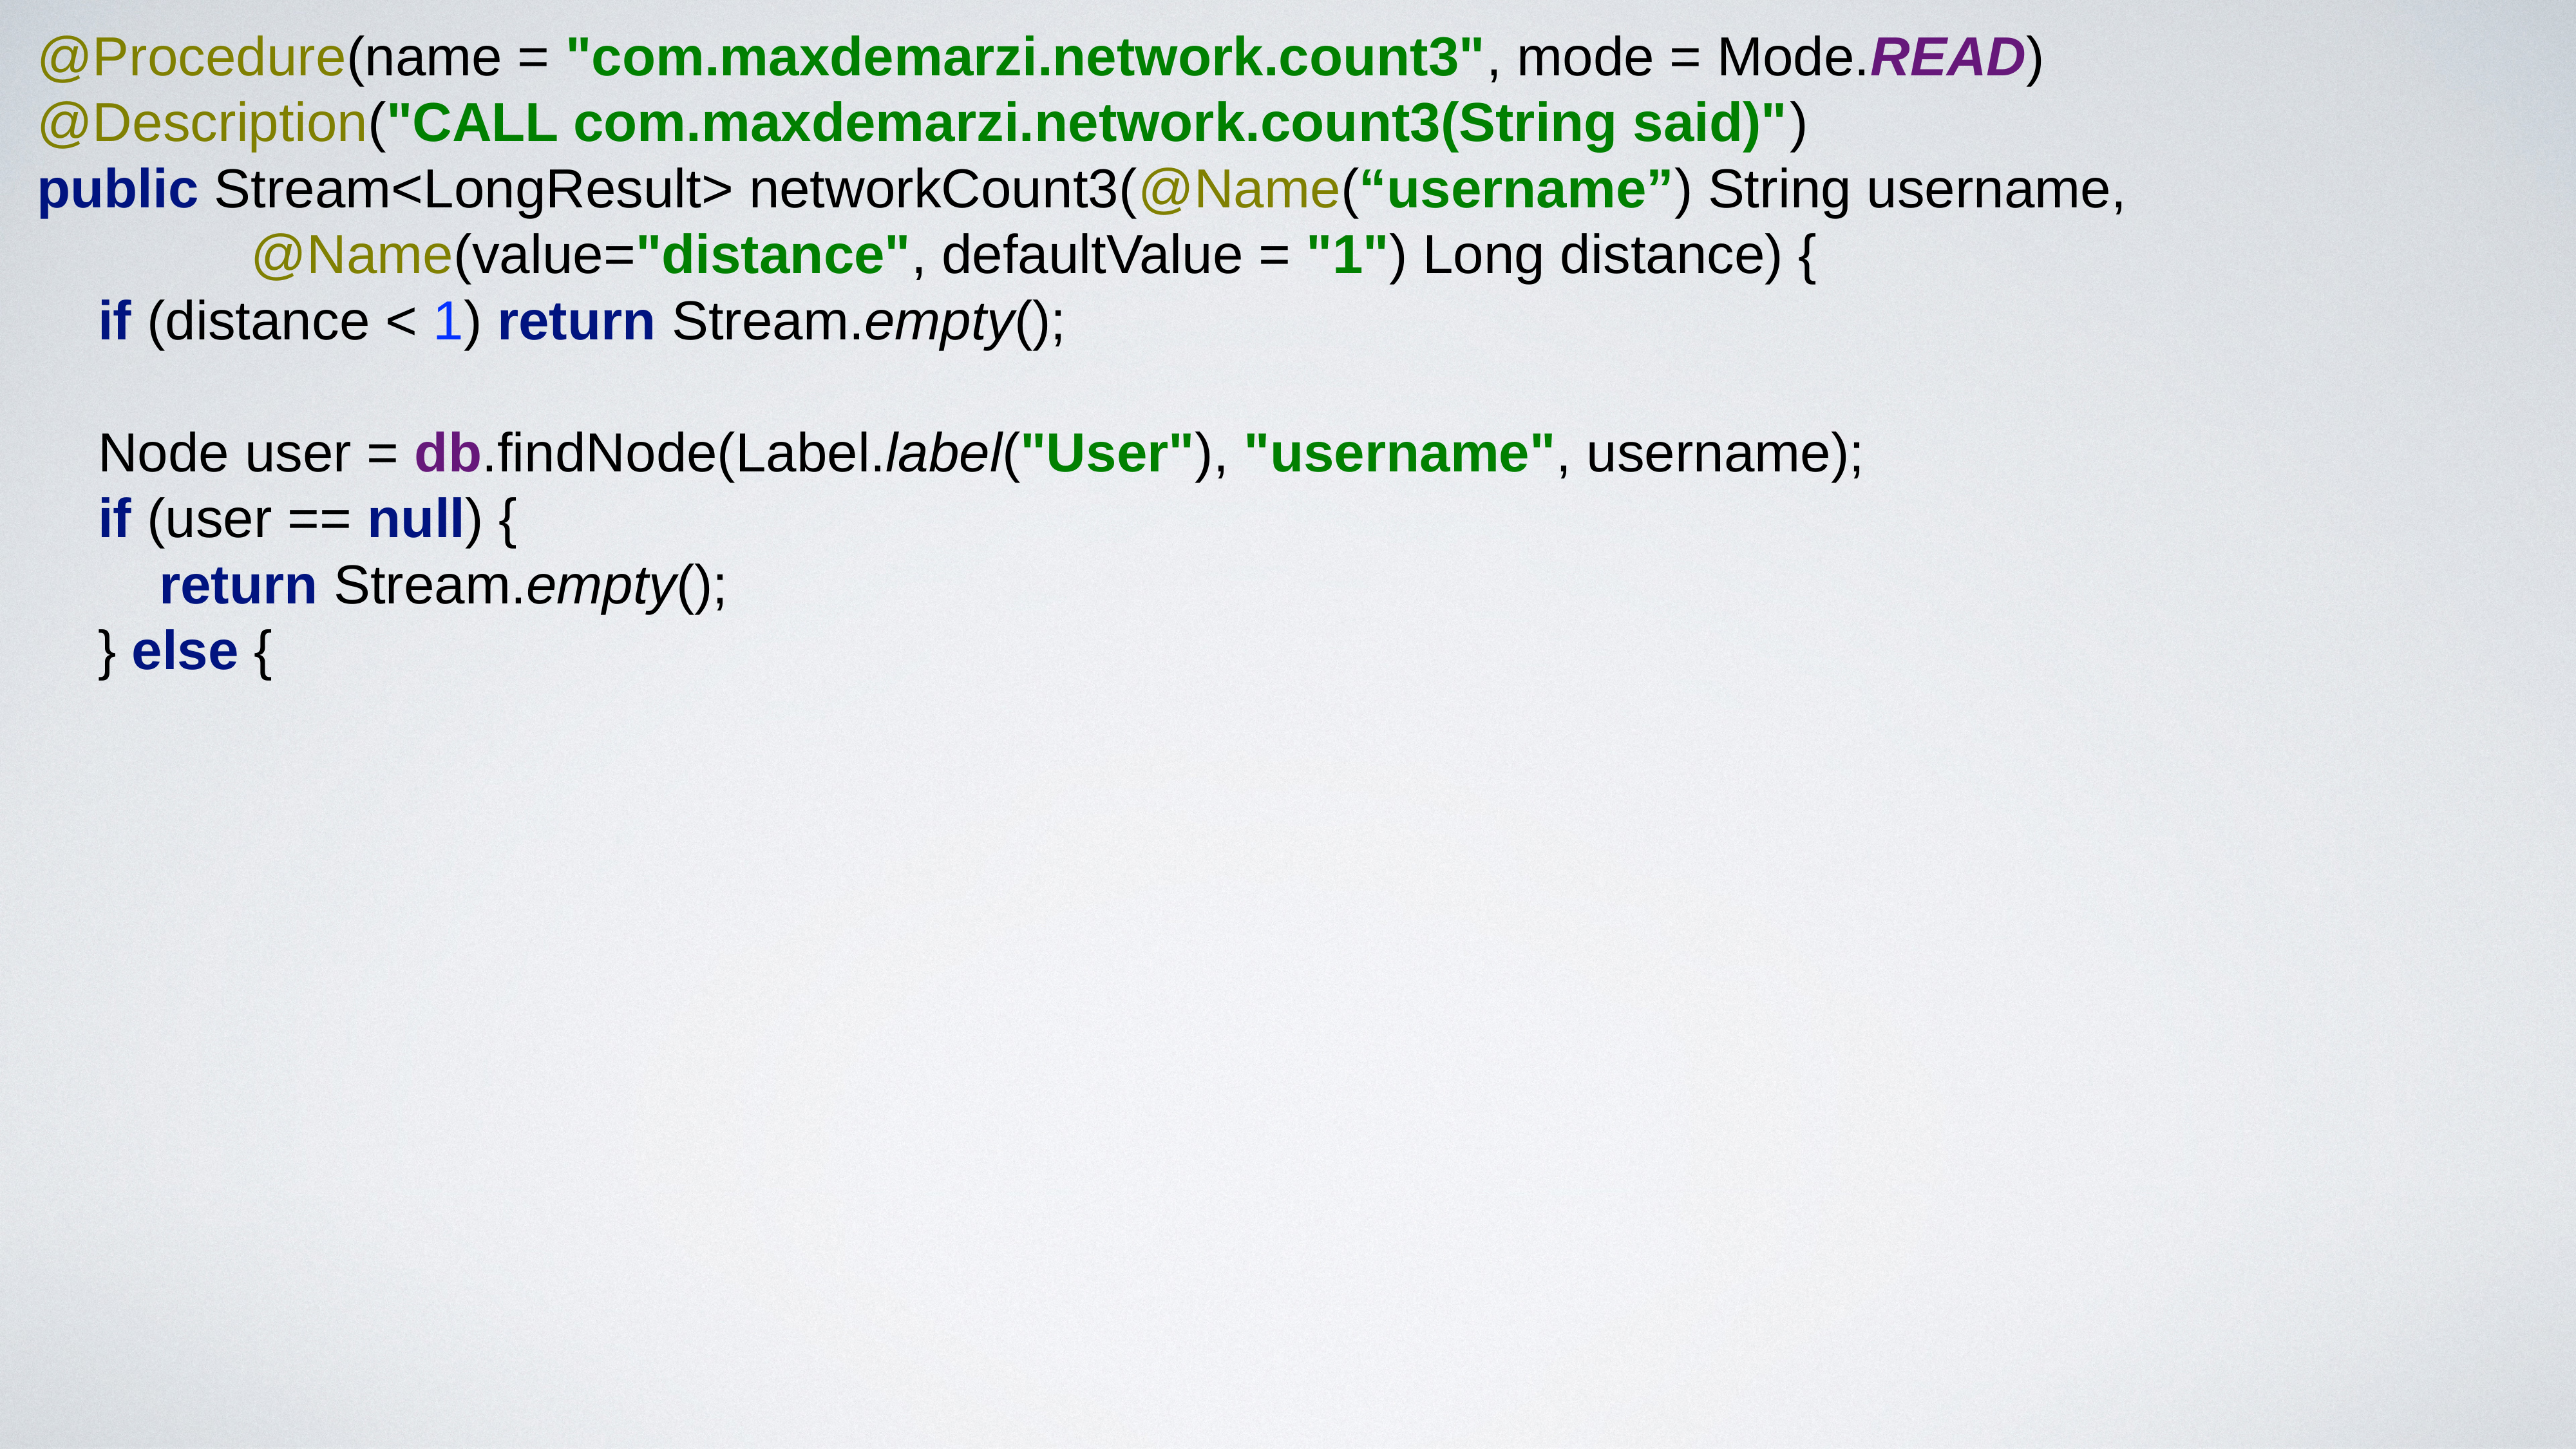

@Procedure(name = "com.maxdemarzi.network.count3", mode = Mode.READ)
@Description("CALL com.maxdemarzi.network.count3(String said)")
public Stream<LongResult> networkCount3(@Name(“username”) String username,
              @Name(value="distance", defaultValue = "1") Long distance) {
    if (distance < 1) return Stream.empty();

    Node user = db.findNode(Label.label("User"), "username", username);
    if (user == null) {
        return Stream.empty();
    } else {